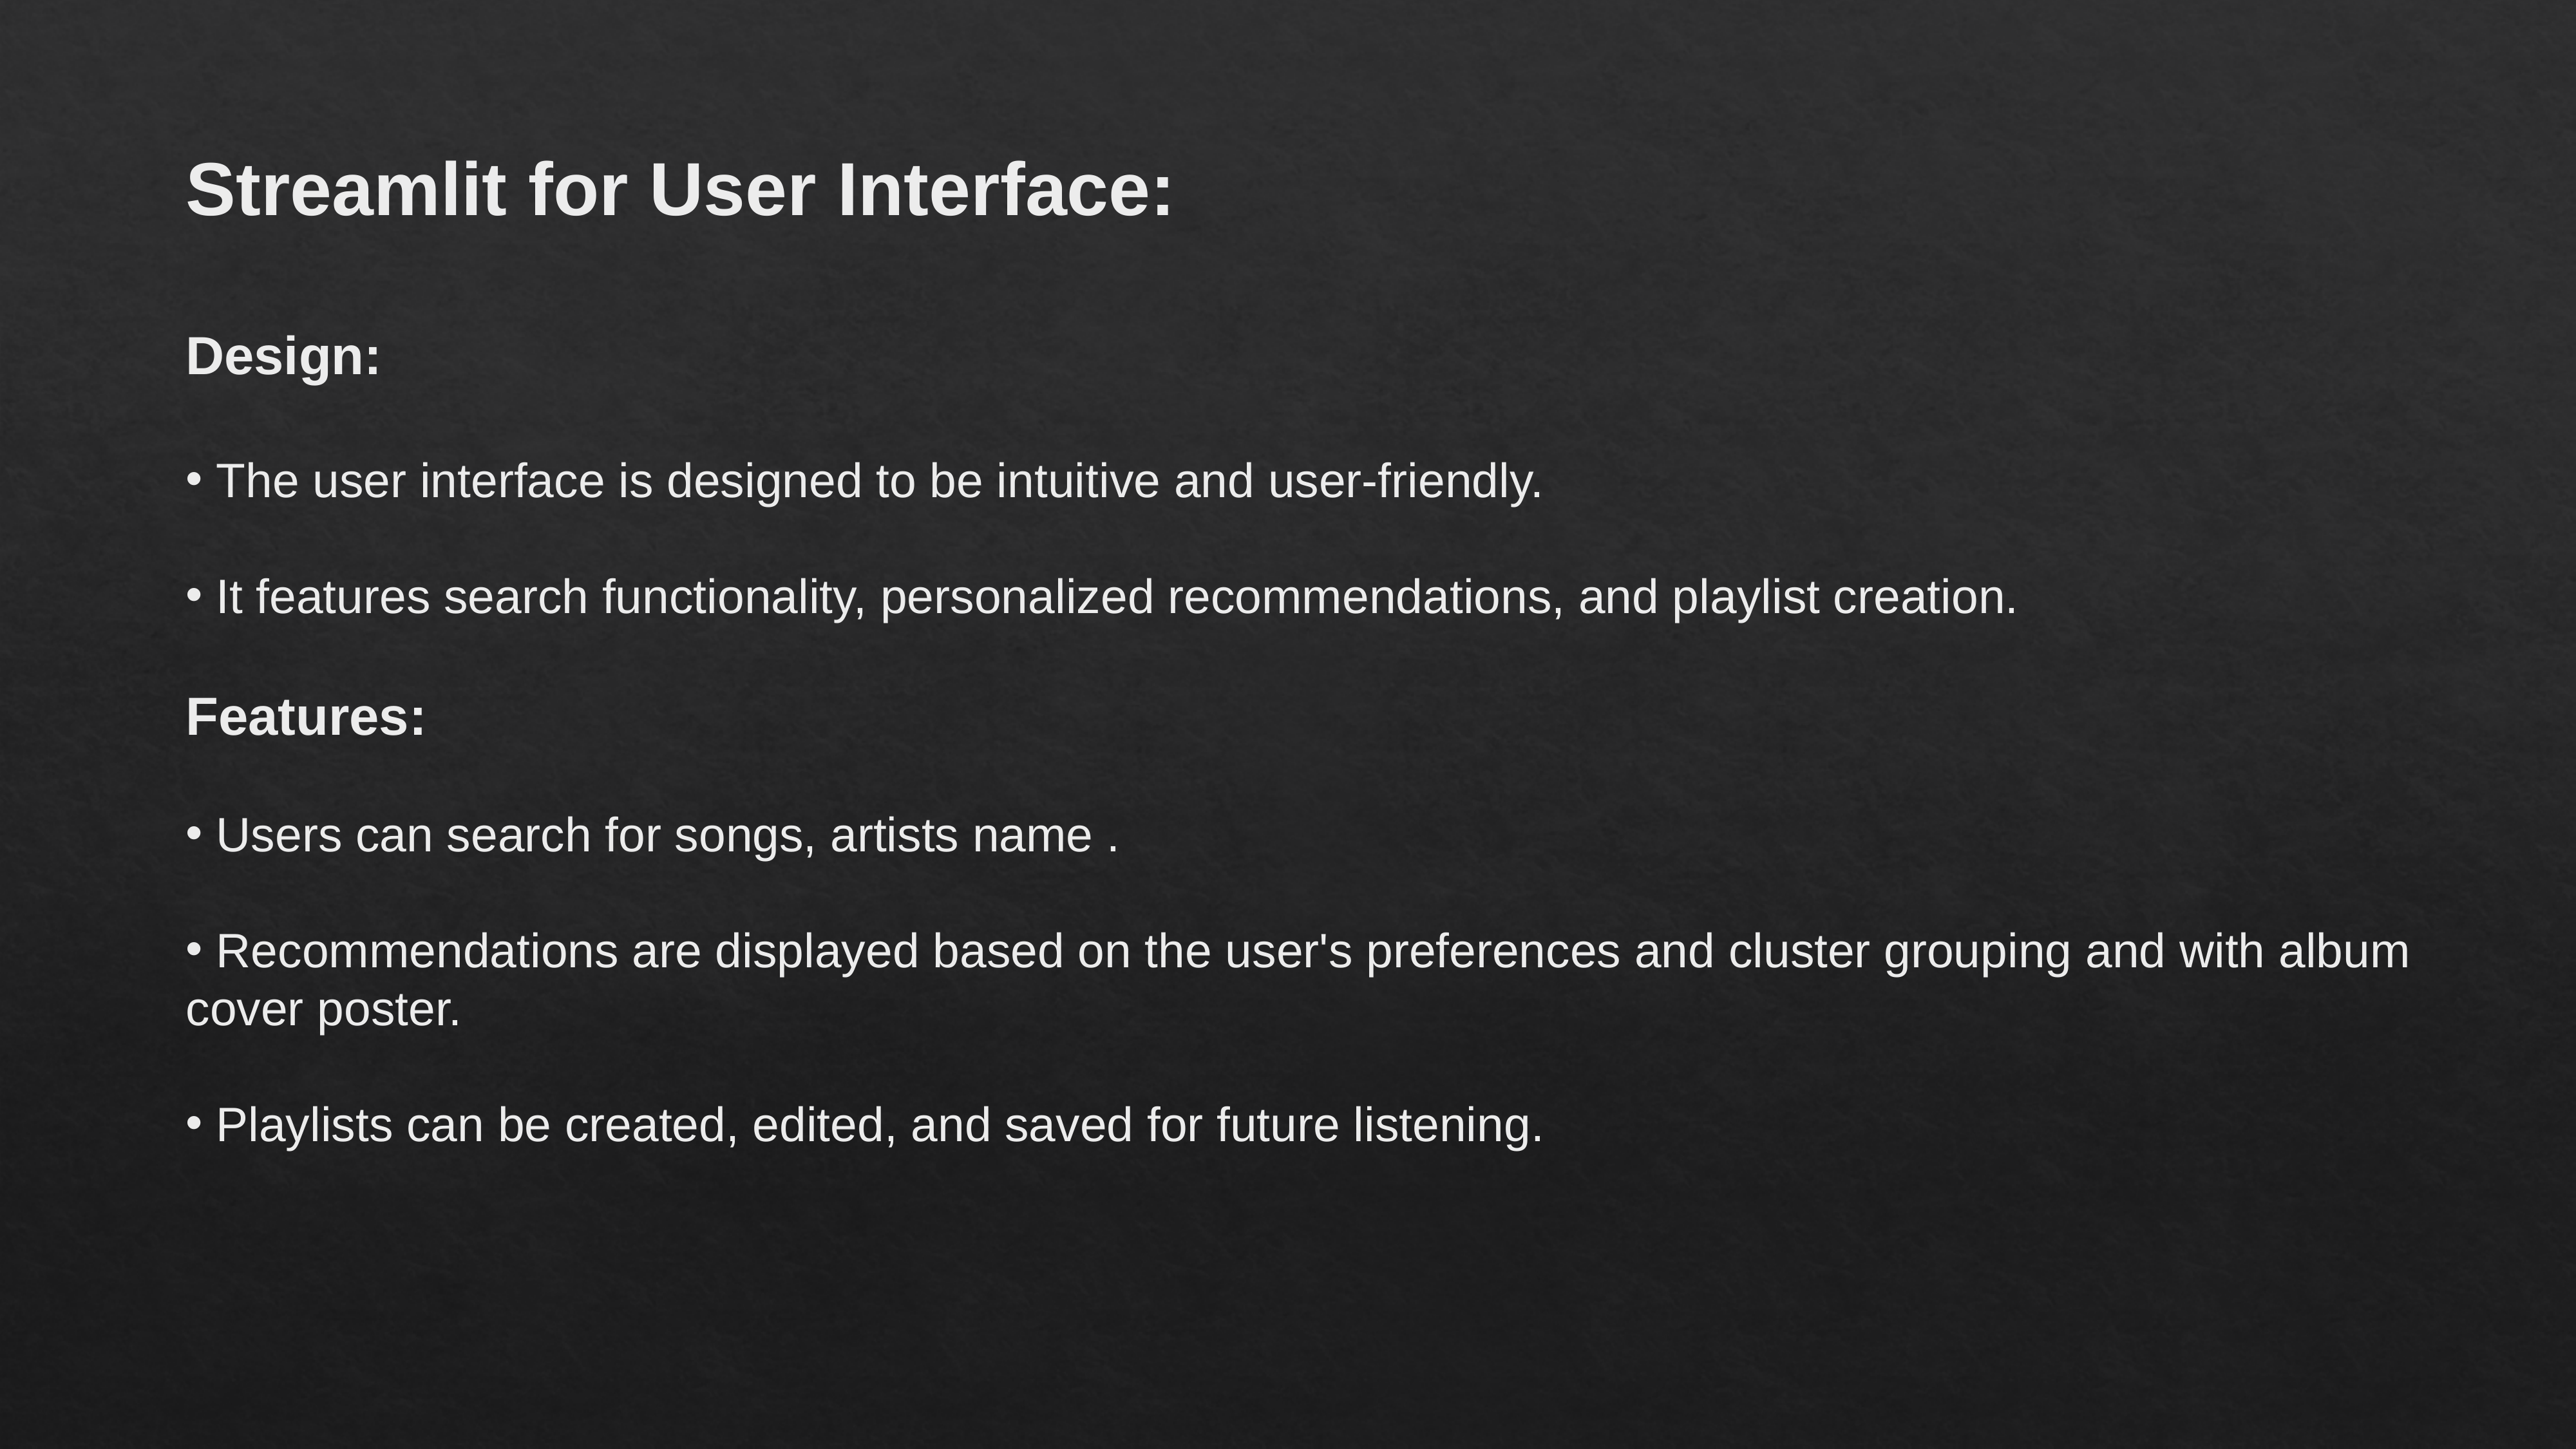

Streamlit for User Interface:

Design:

 The user interface is designed to be intuitive and user-friendly.

 It features search functionality, personalized recommendations, and playlist creation.

Features:

 Users can search for songs, artists name .

 Recommendations are displayed based on the user's preferences and cluster grouping and with album cover poster.

 Playlists can be created, edited, and saved for future listening.